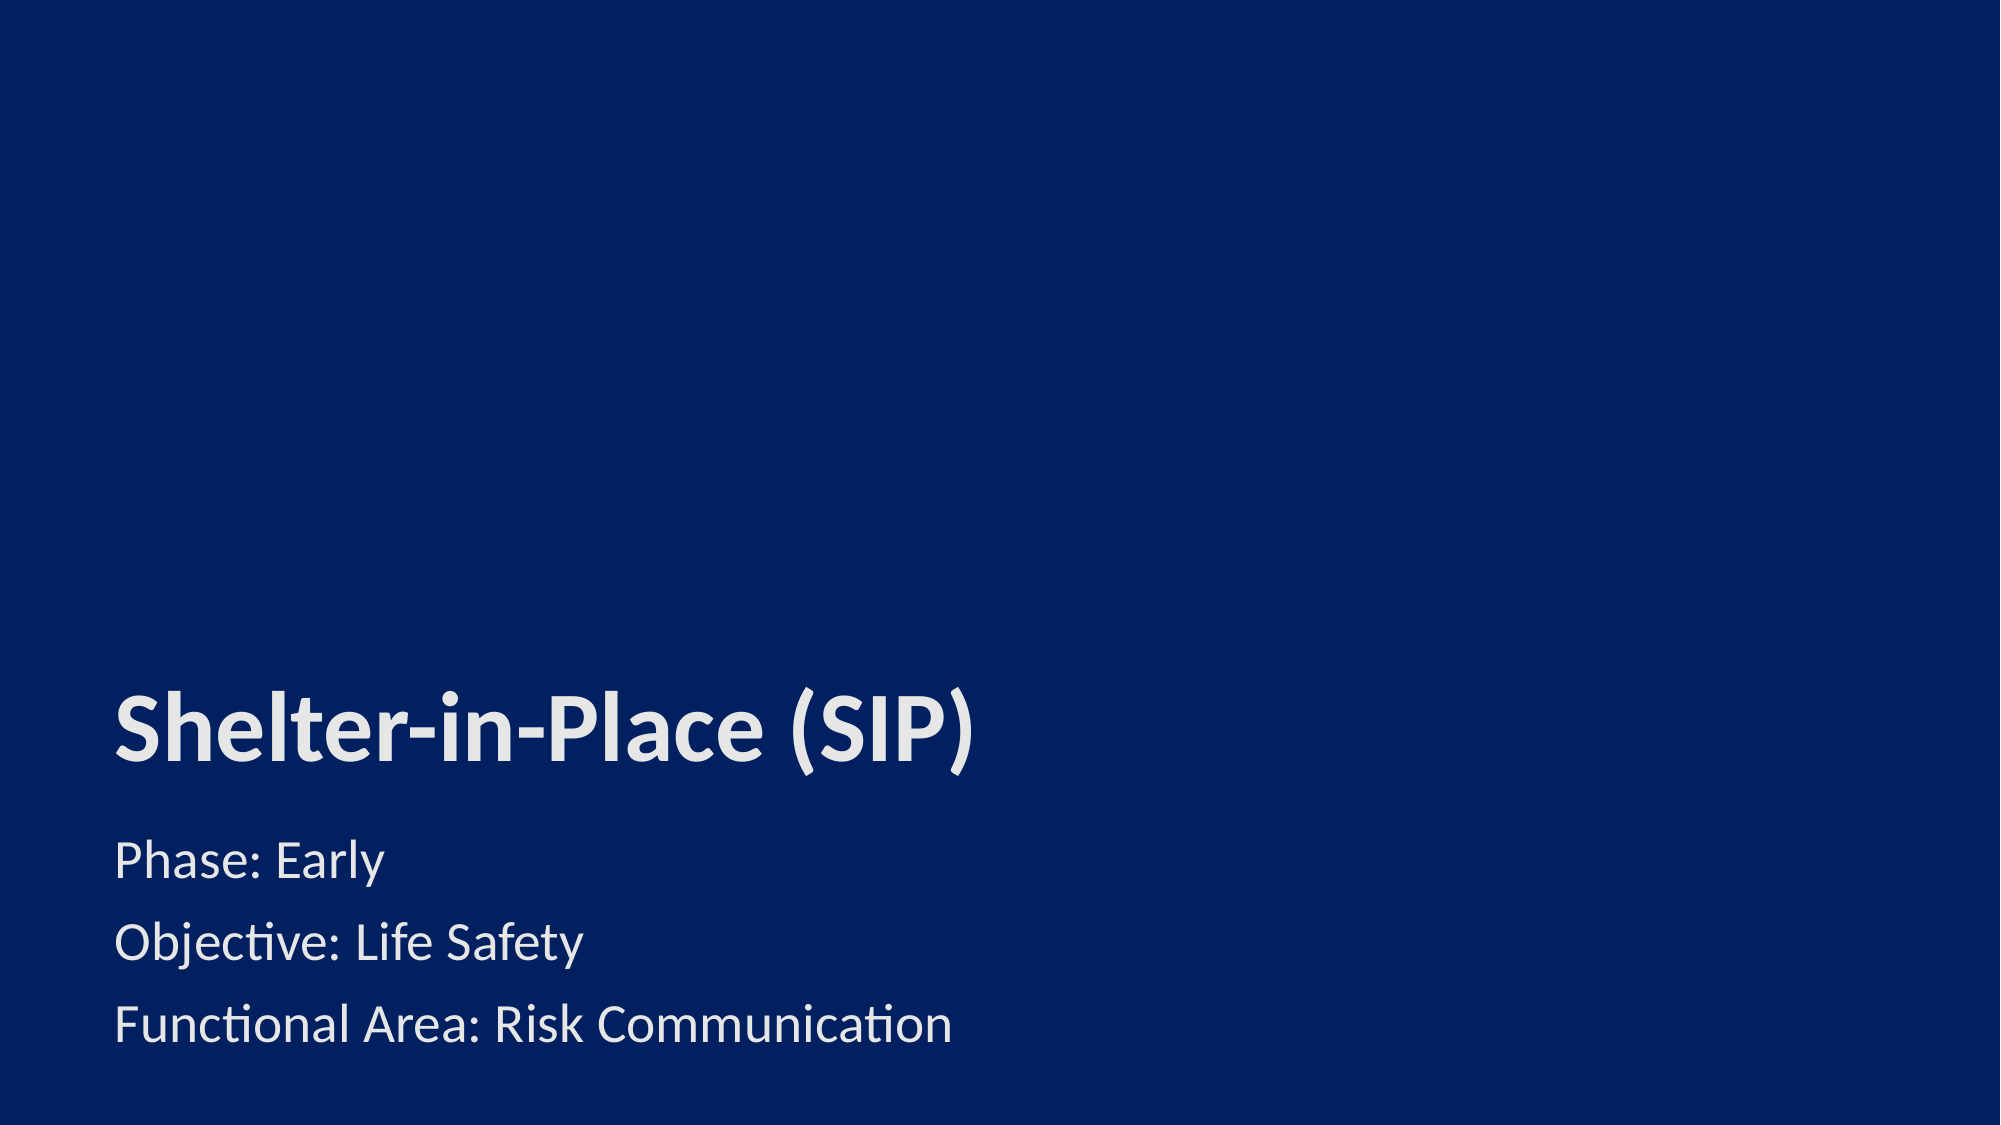

# Shelter-in-Place (SIP)
Phase: Early
Objective: Life Safety
Functional Area: Risk Communication